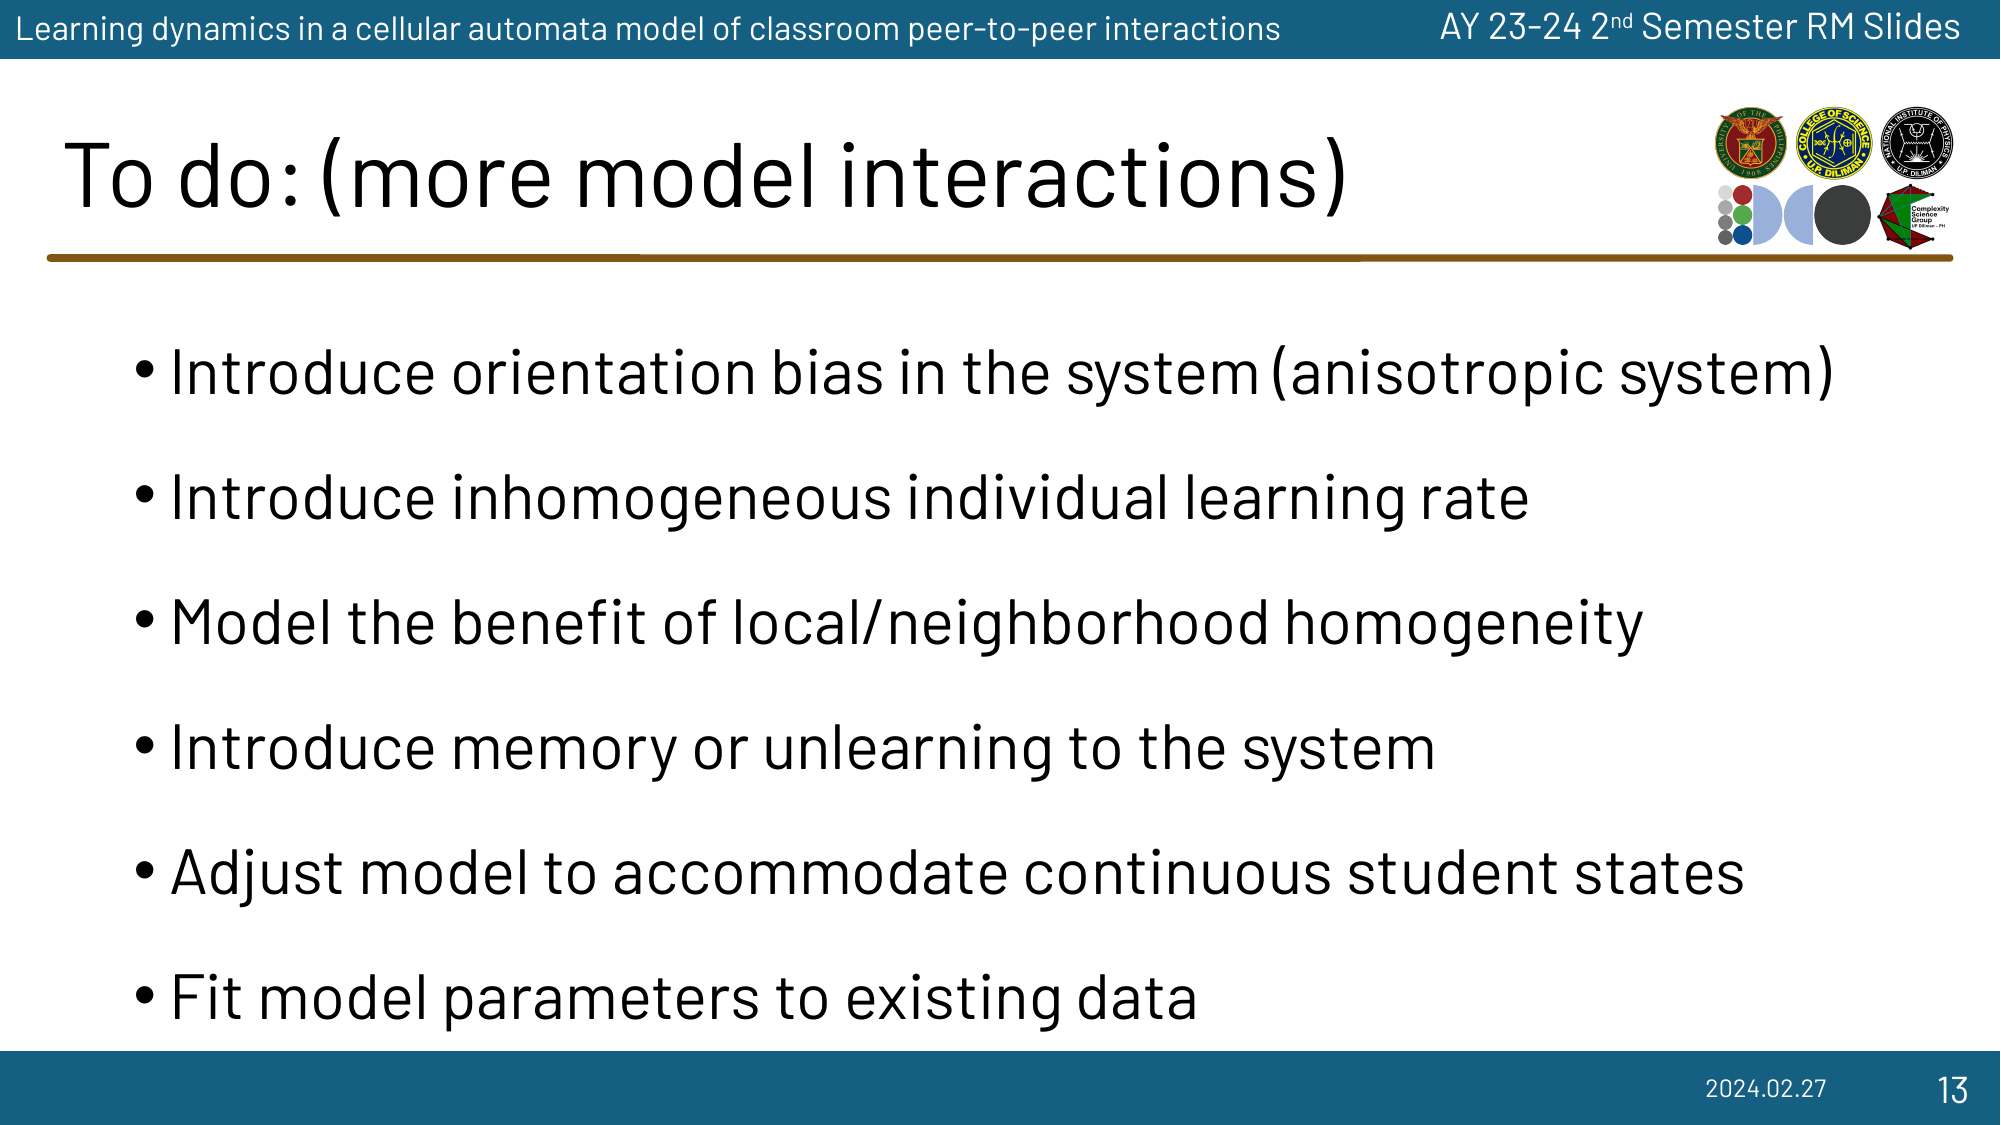

# To do: (more model interactions)
Introduce orientation bias in the system (anisotropic system)
Introduce inhomogeneous individual learning rate
Model the benefit of local/neighborhood homogeneity
Introduce memory or unlearning to the system
Adjust model to accommodate continuous student states
Fit model parameters to existing data

2024.02.27
13